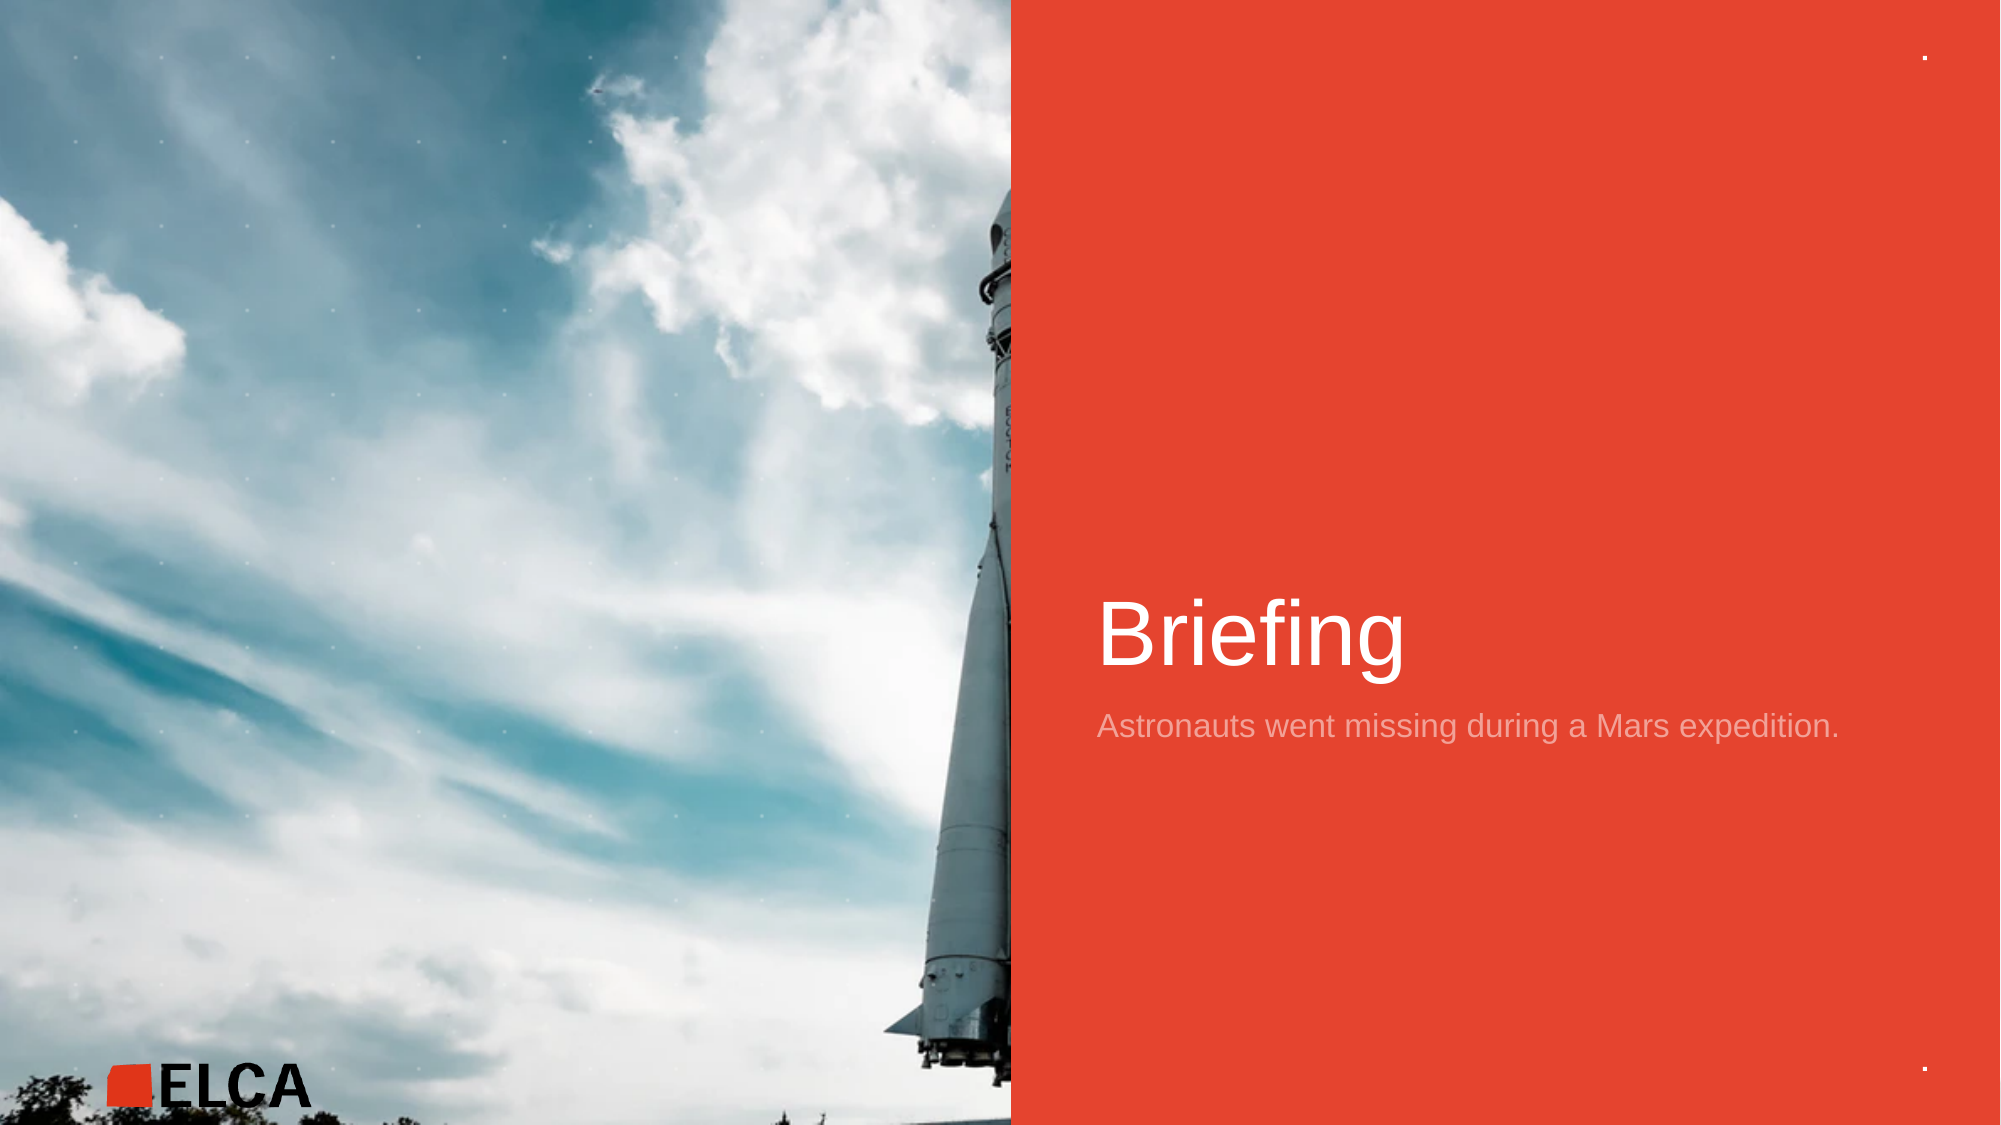

Briefing
Astronauts went missing during a Mars expedition.